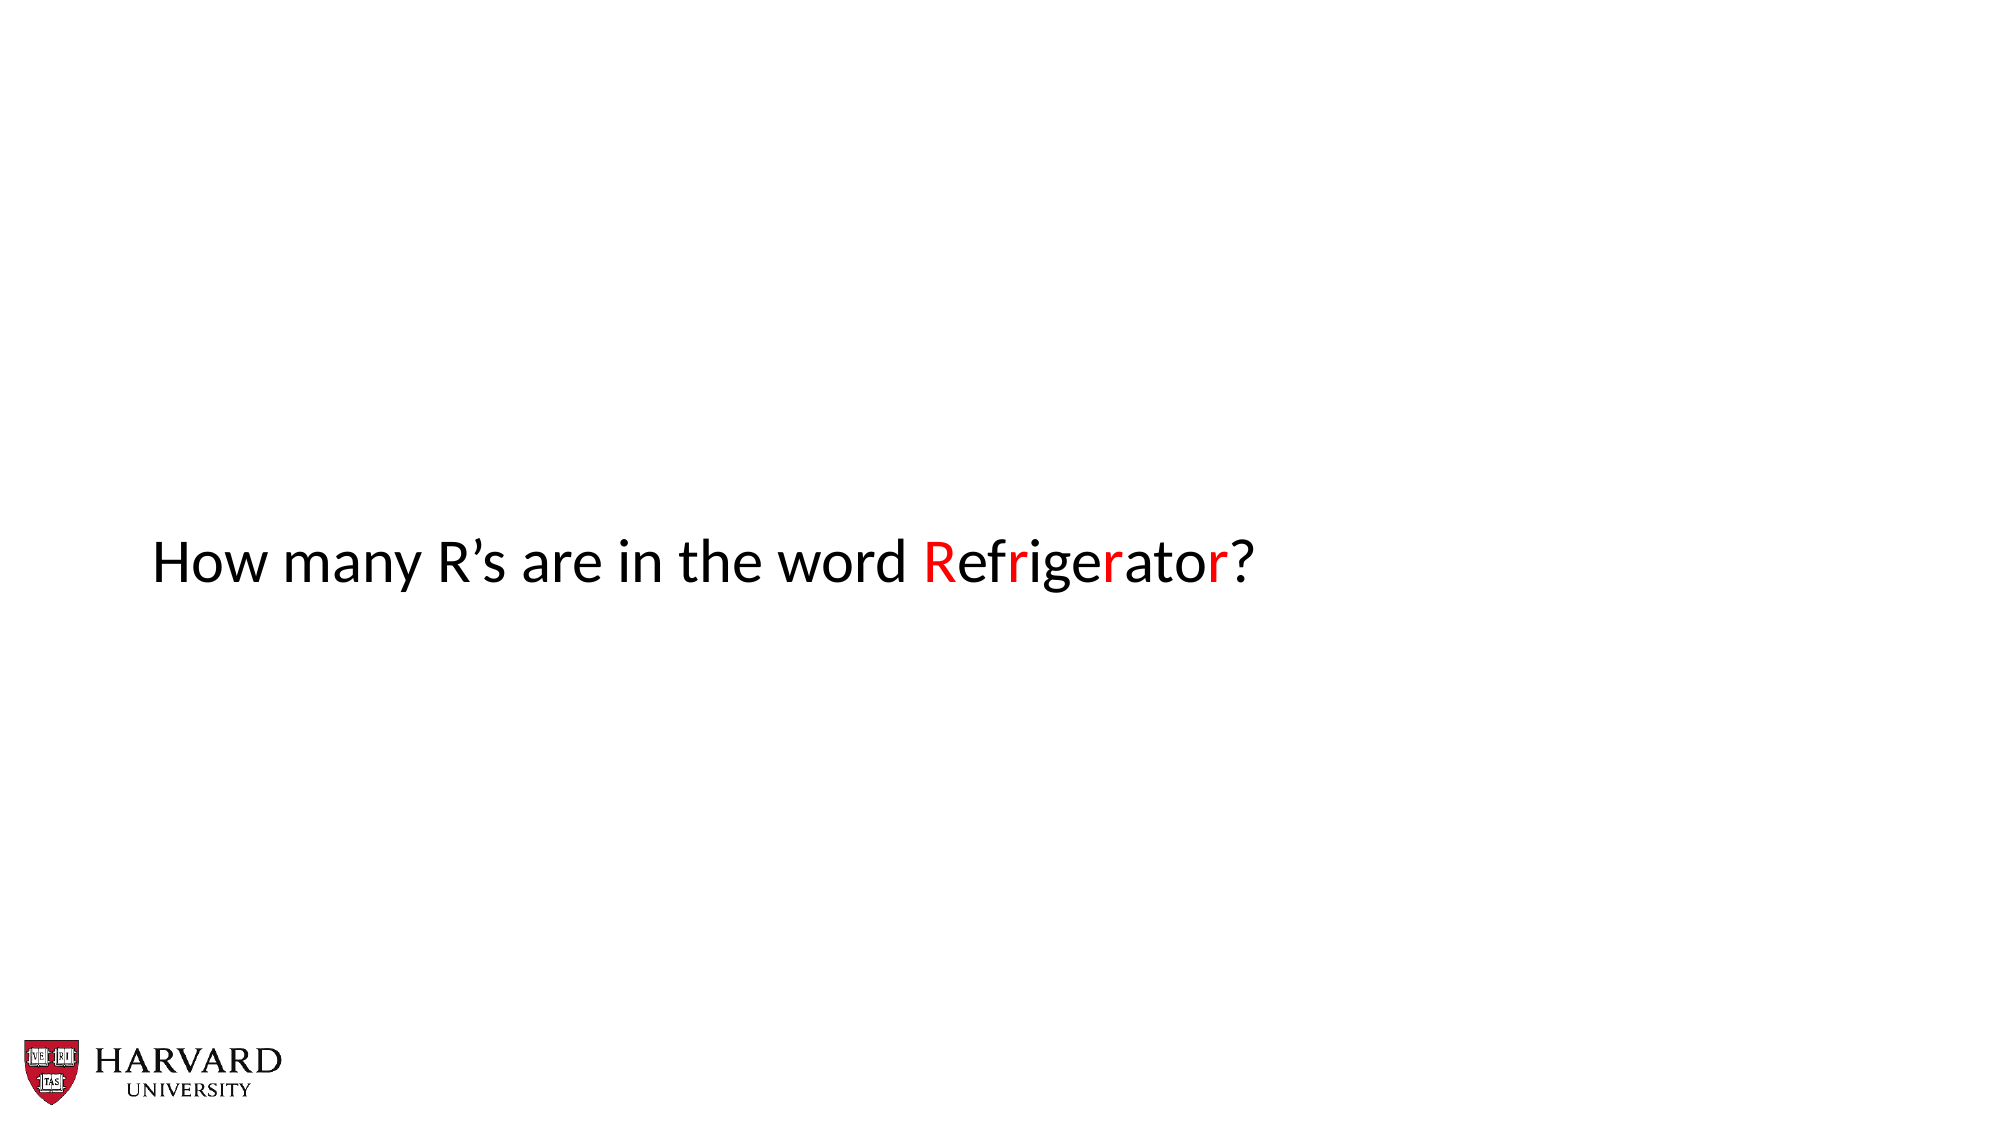

# How many R’s are in the word Refrigerator?